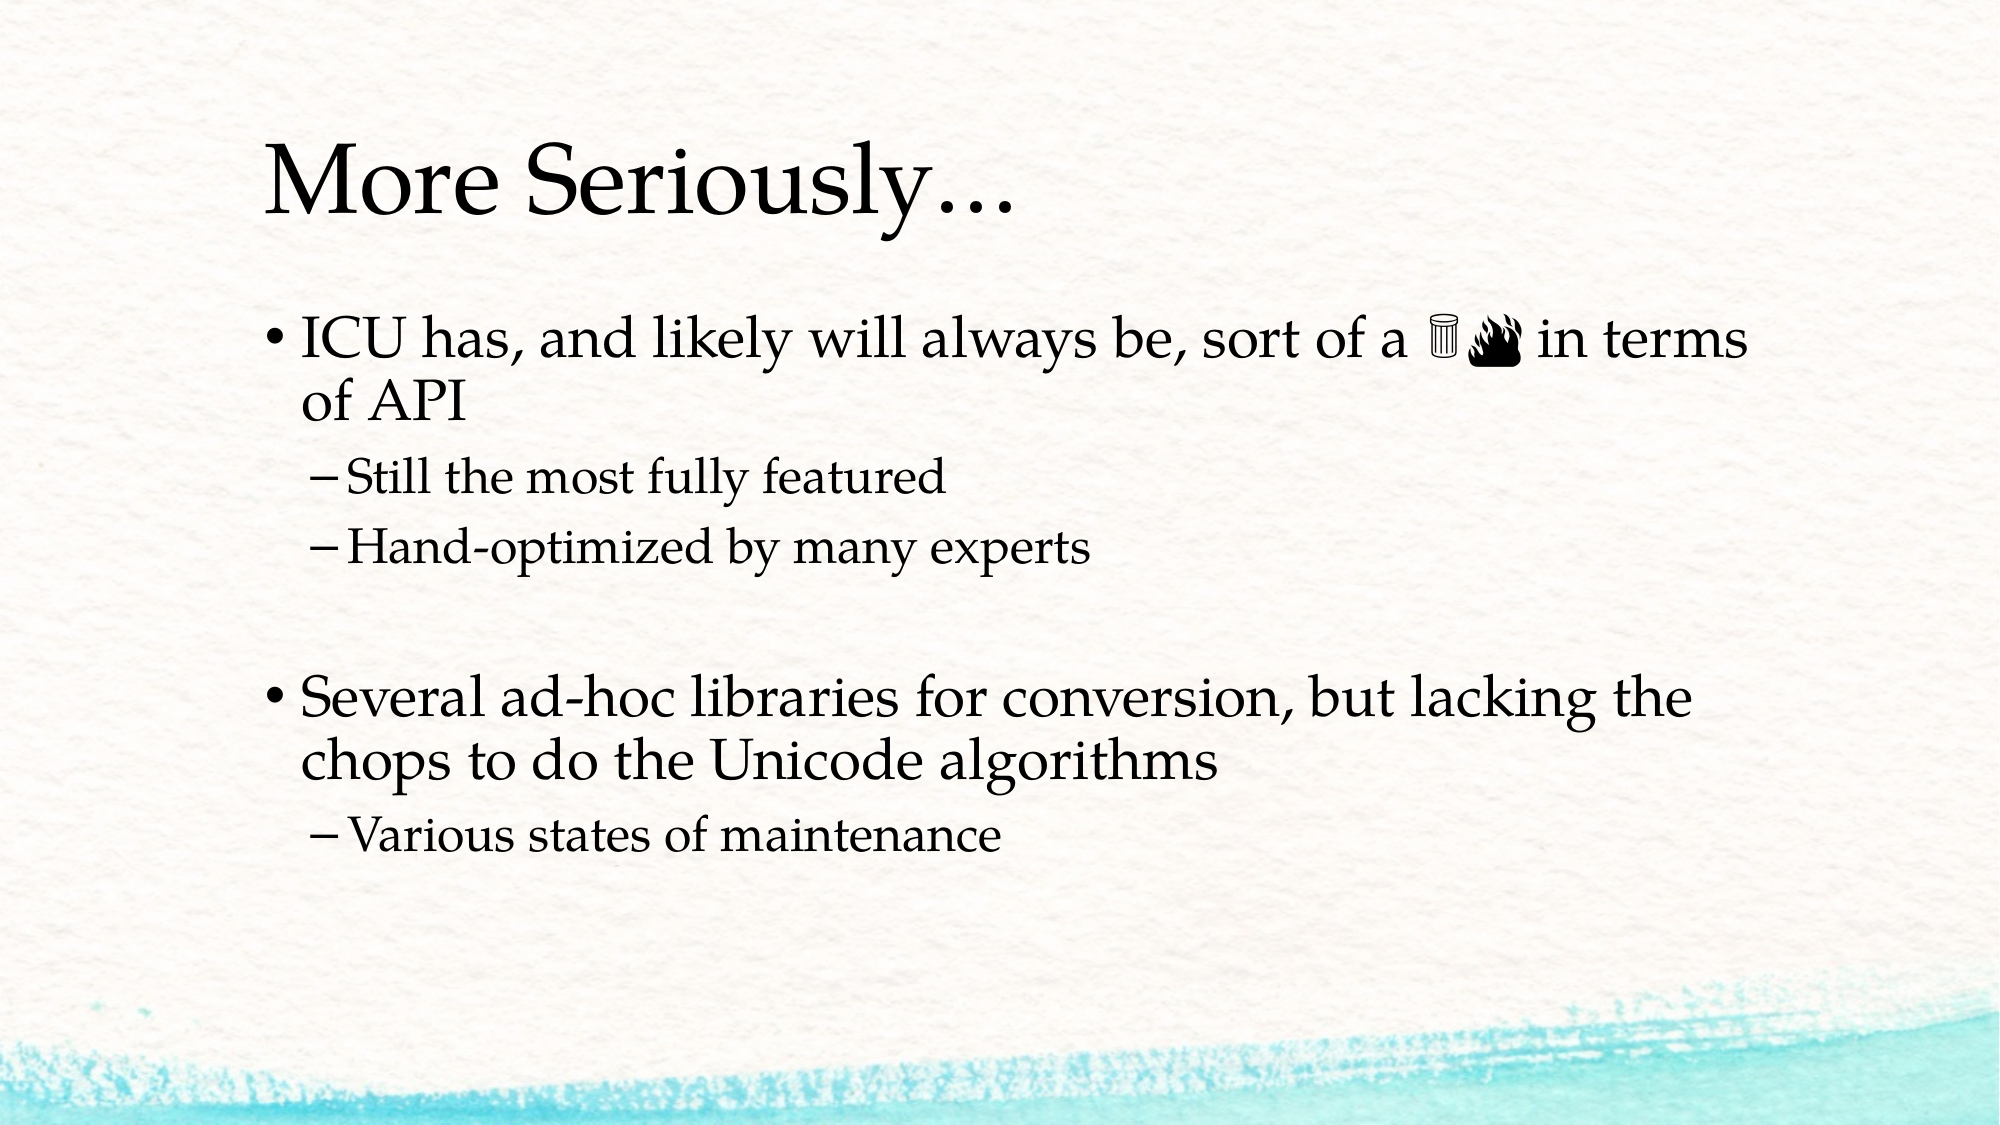

# More Seriously…
ICU has, and likely will always be, sort of a 🗑️🔥 in terms of API
Still the most fully featured
Hand-optimized by many experts
Several ad-hoc libraries for conversion, but lacking the chops to do the Unicode algorithms
Various states of maintenance